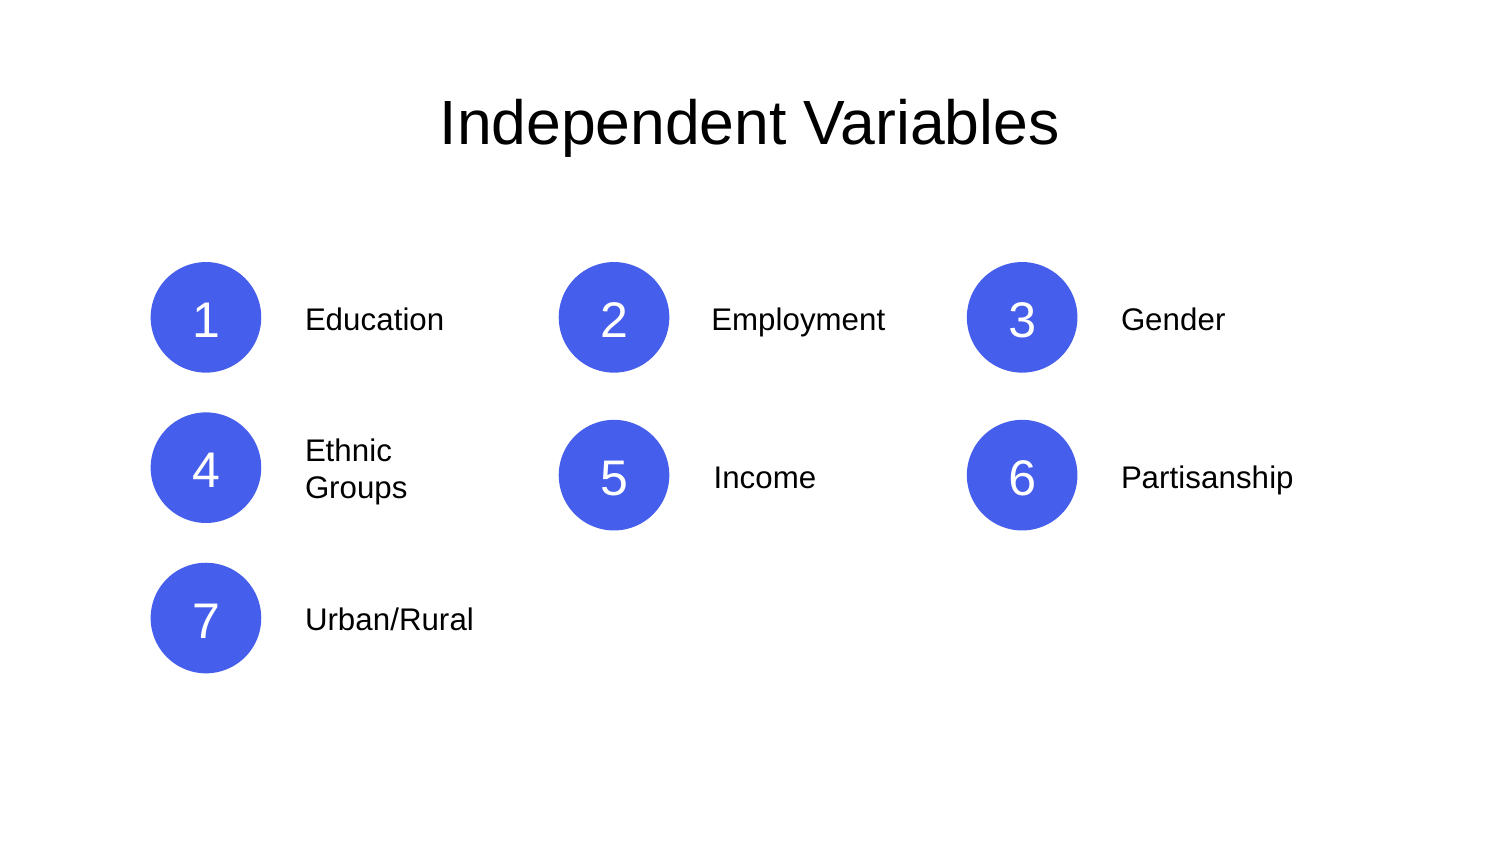

# Independent Variables

1
2
3
Education
Employment
Gender
4
5
6
Ethnic Groups
Income
Partisanship
7
Urban/Rural